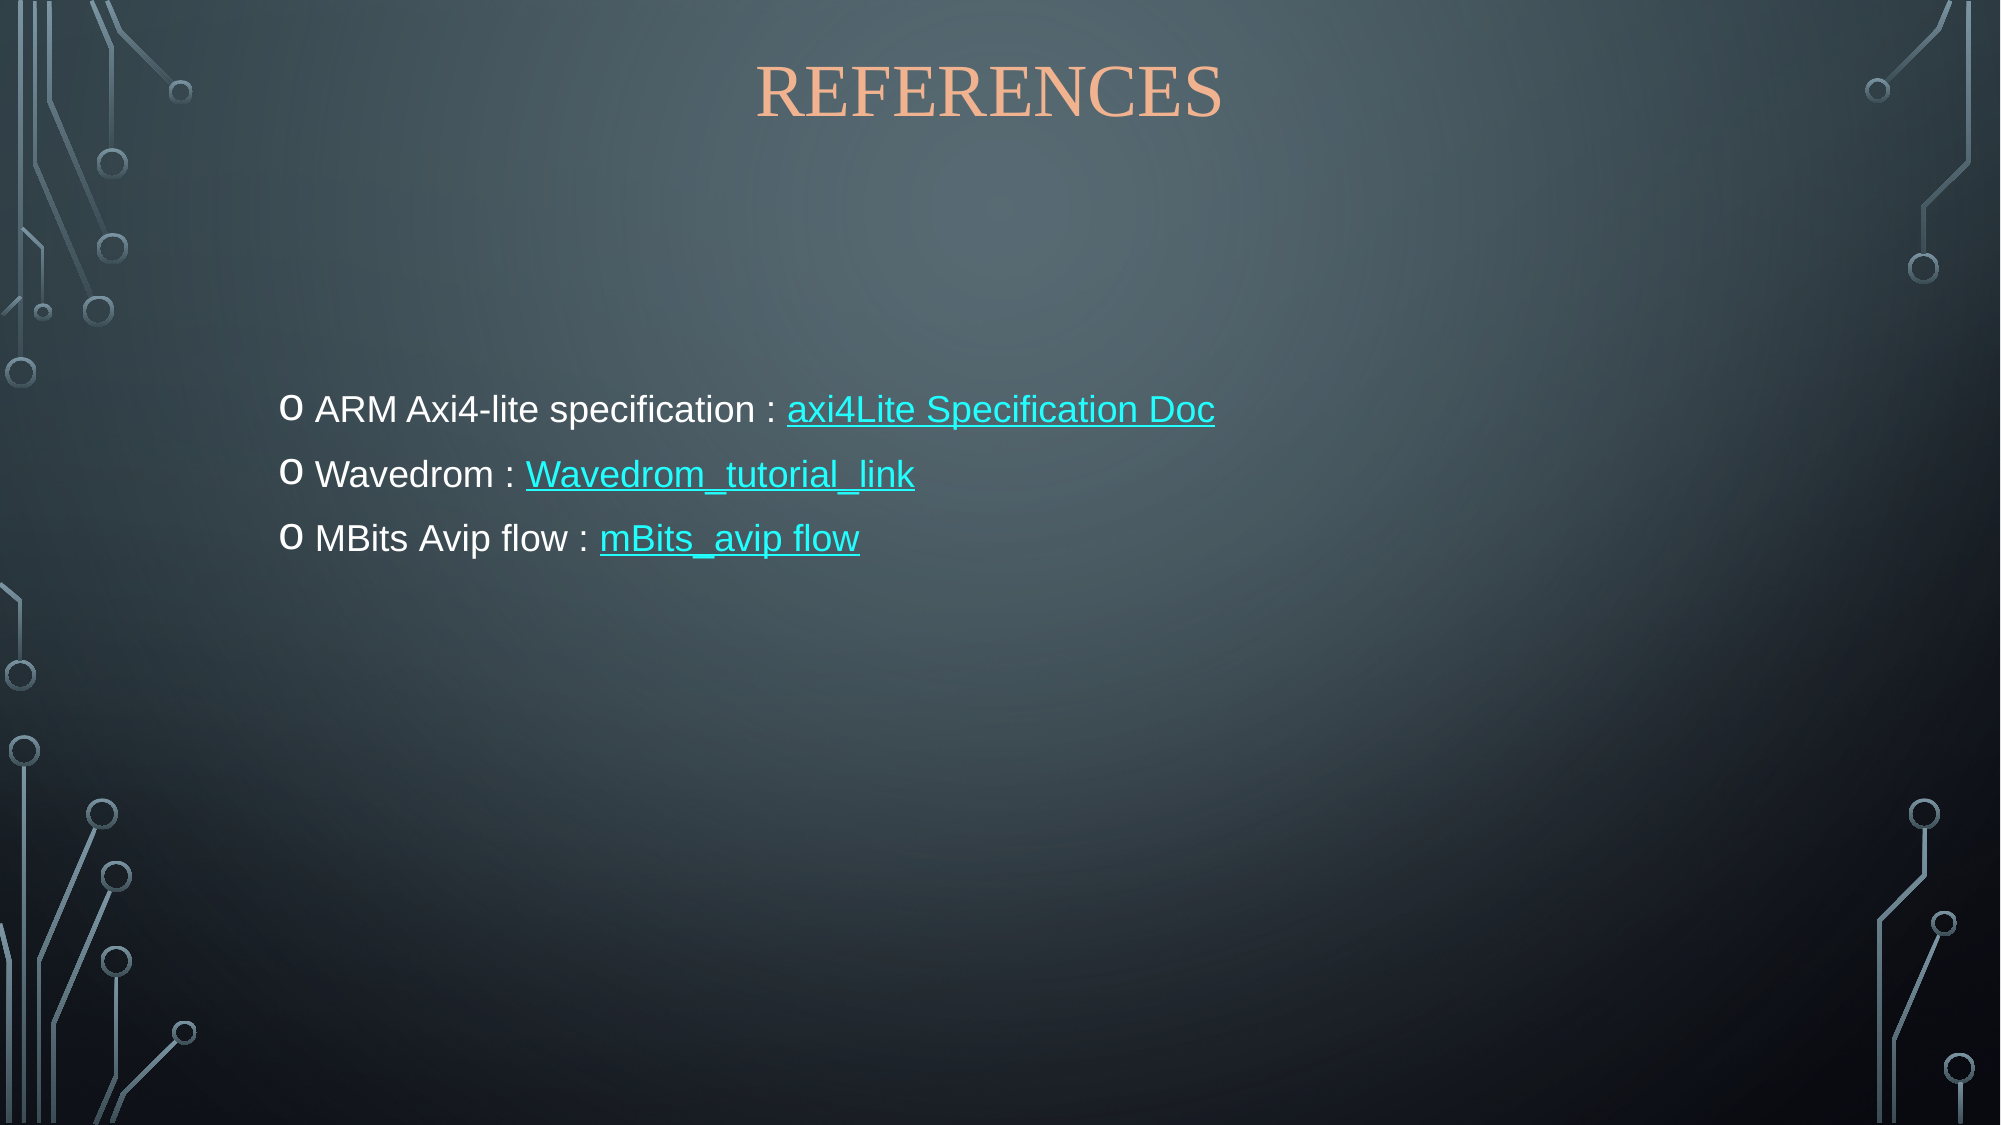

# References
ARM Axi4-lite specification : axi4Lite Specification Doc
Wavedrom : Wavedrom_tutorial_link
MBits Avip flow : mBits_avip flow